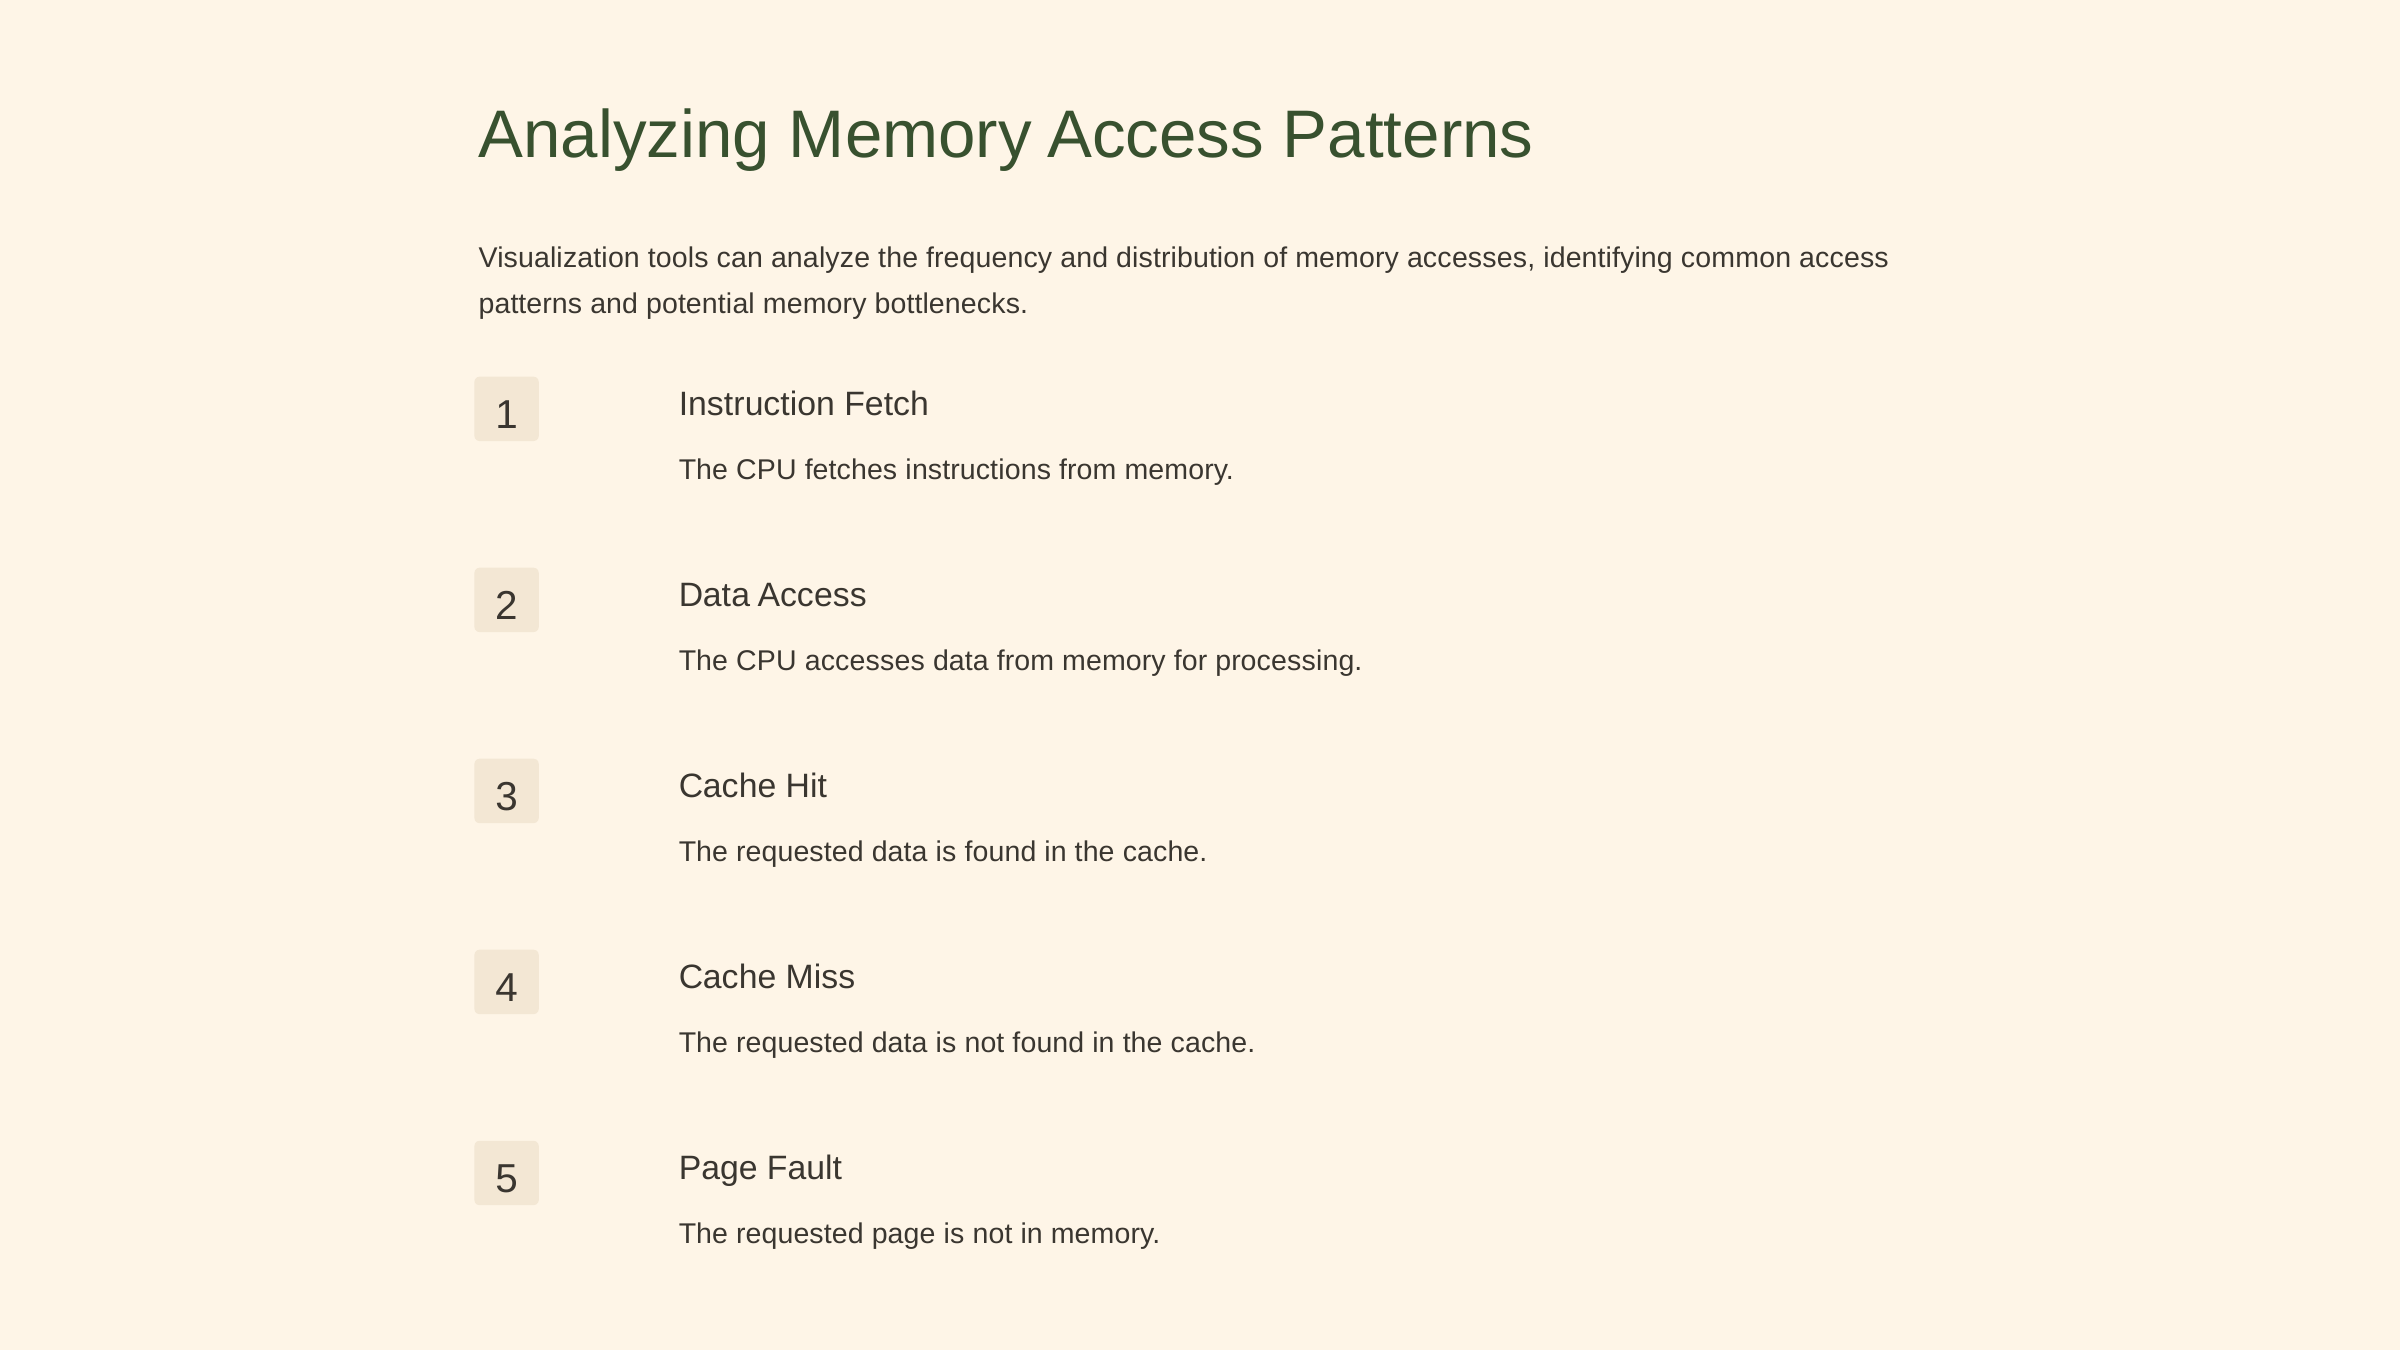

Analyzing Memory Access Patterns
Visualization tools can analyze the frequency and distribution of memory accesses, identifying common access patterns and potential memory bottlenecks.
Instruction Fetch

1
The CPU fetches instructions from memory.
Data Access

2
The CPU accesses data from memory for processing.
Cache Hit

3
The requested data is found in the cache.
Cache Miss

4
The requested data is not found in the cache.
Page Fault

5
The requested page is not in memory.